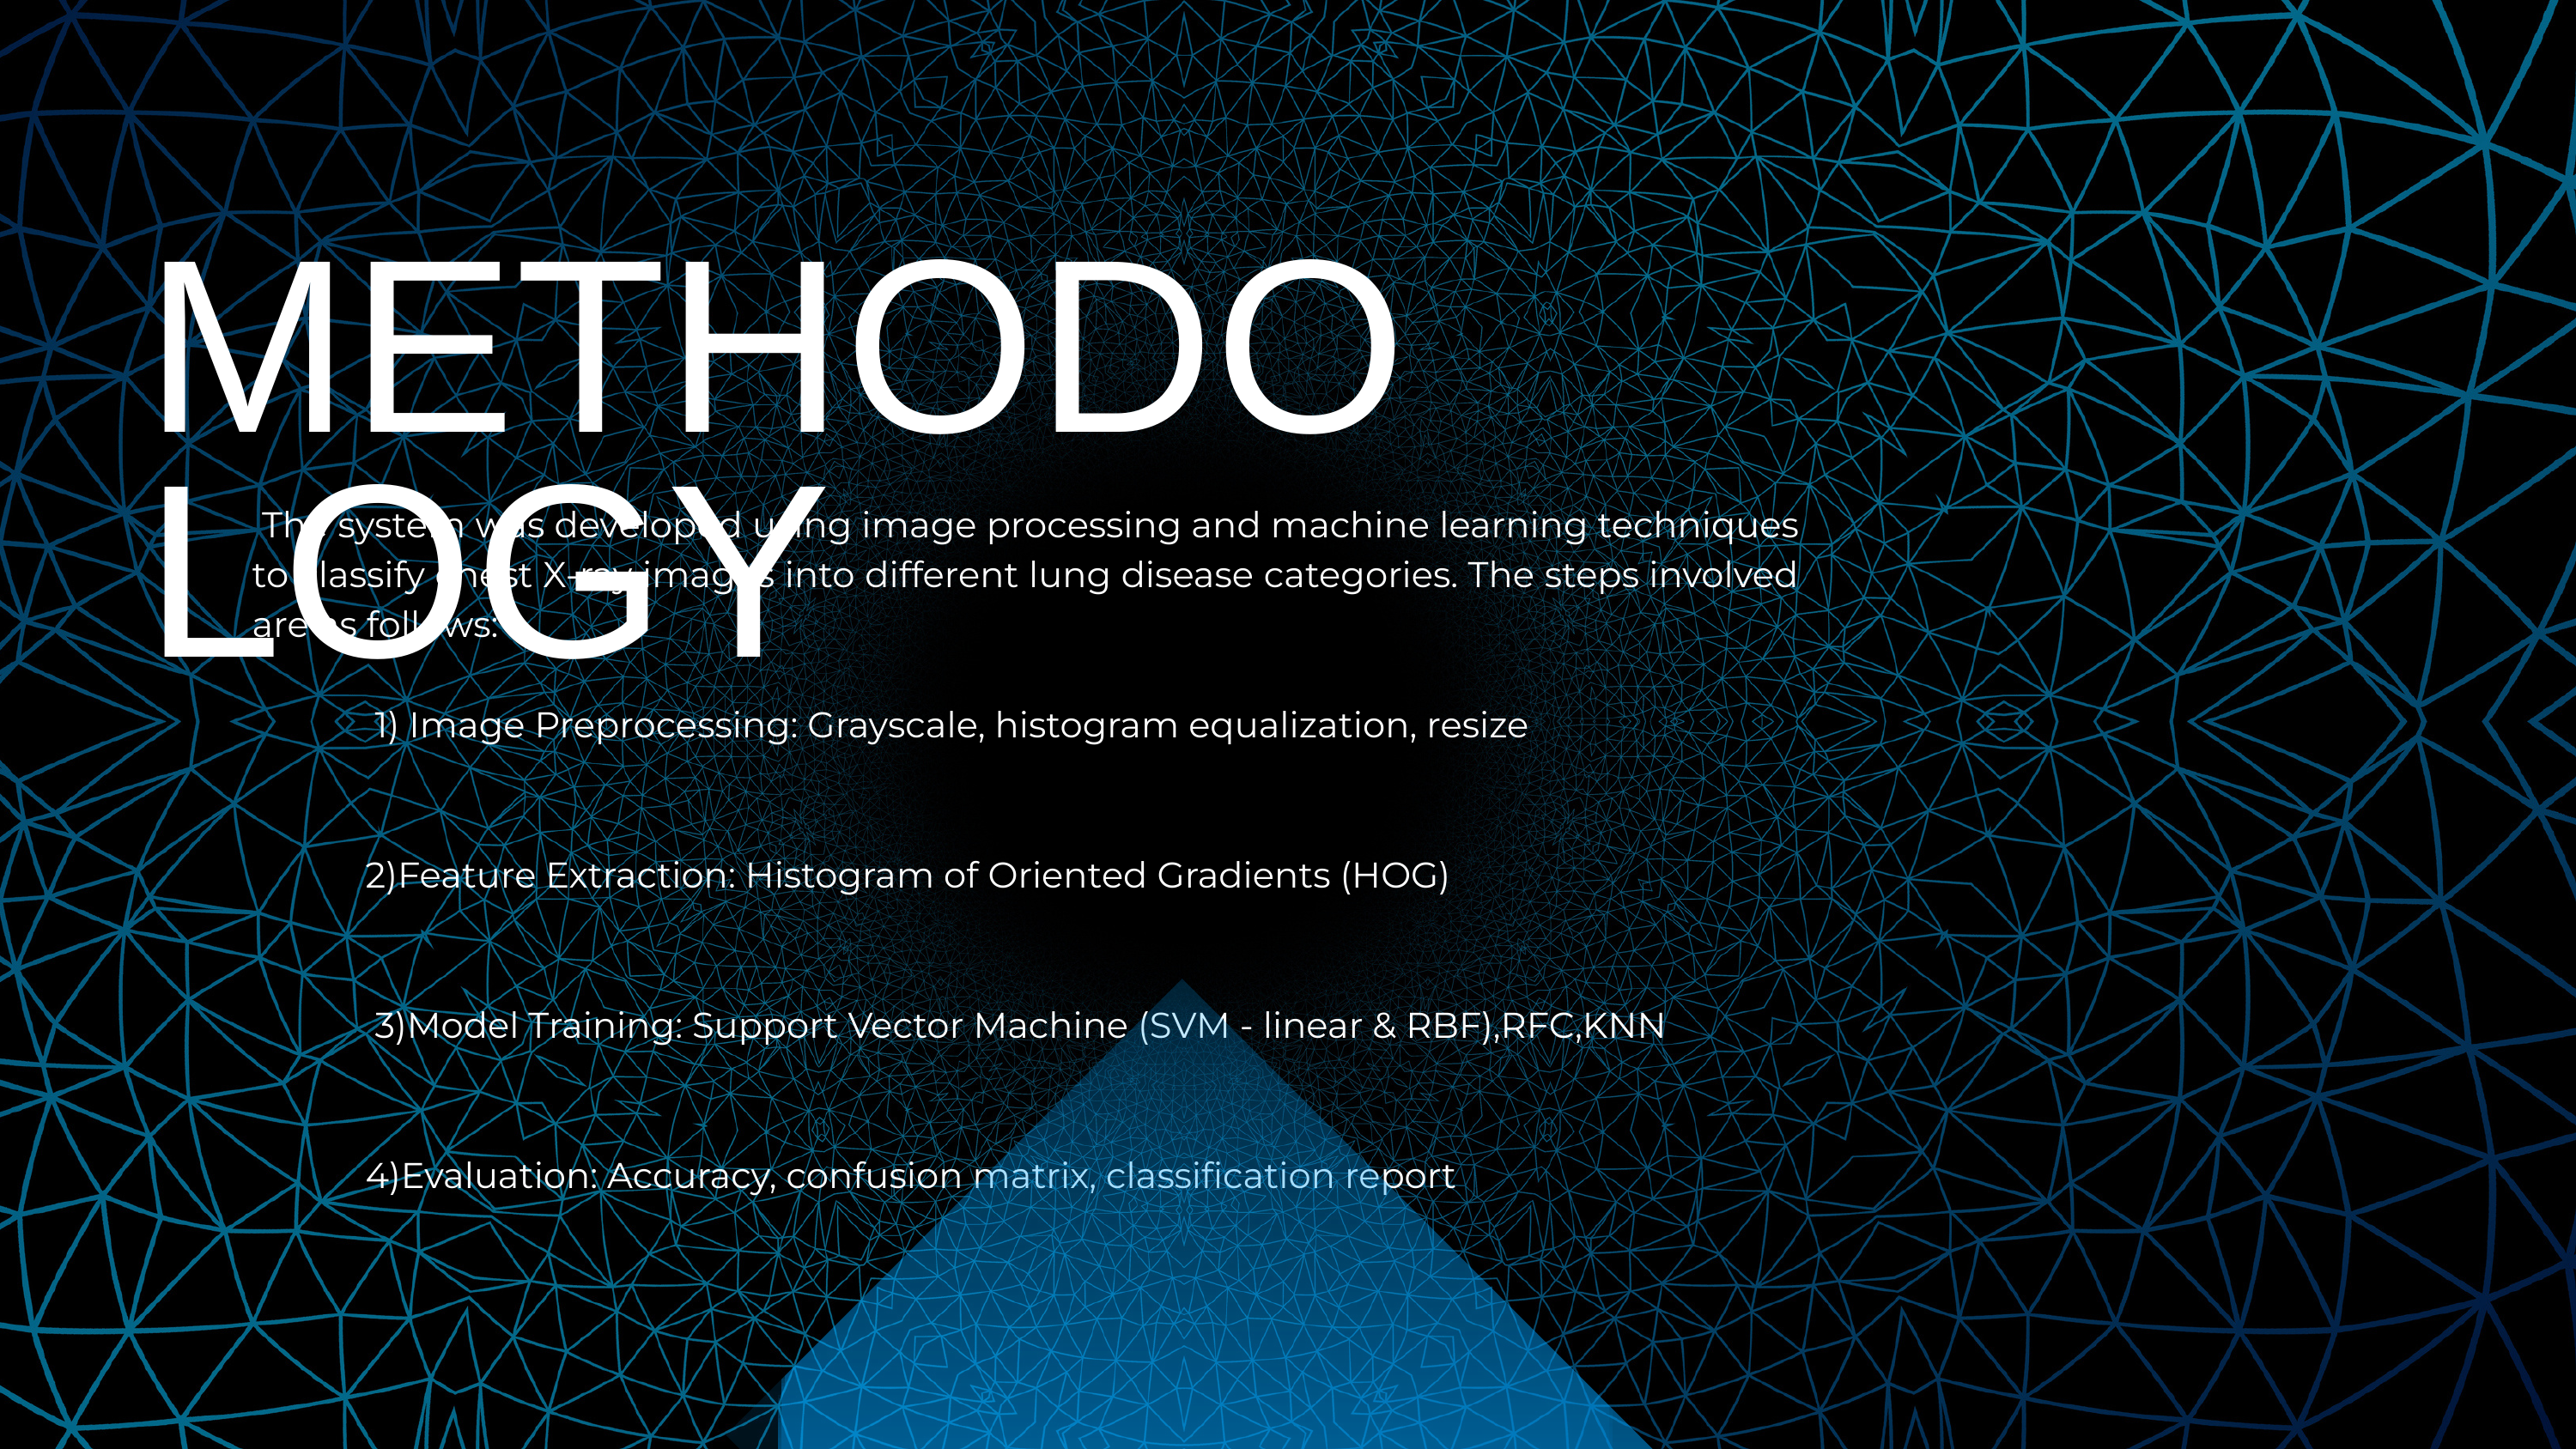

METHODOLOGY
 The system was developed using image processing and machine learning techniques to classify chest X-ray images into different lung disease categories. The steps involved are as follows:

             1) Image Preprocessing: Grayscale, histogram equalization, resize

            2)Feature Extraction: Histogram of Oriented Gradients (HOG)

             3)Model Training: Support Vector Machine (SVM - linear & RBF),RFC,KNN

            4)Evaluation: Accuracy, confusion matrix, classification report